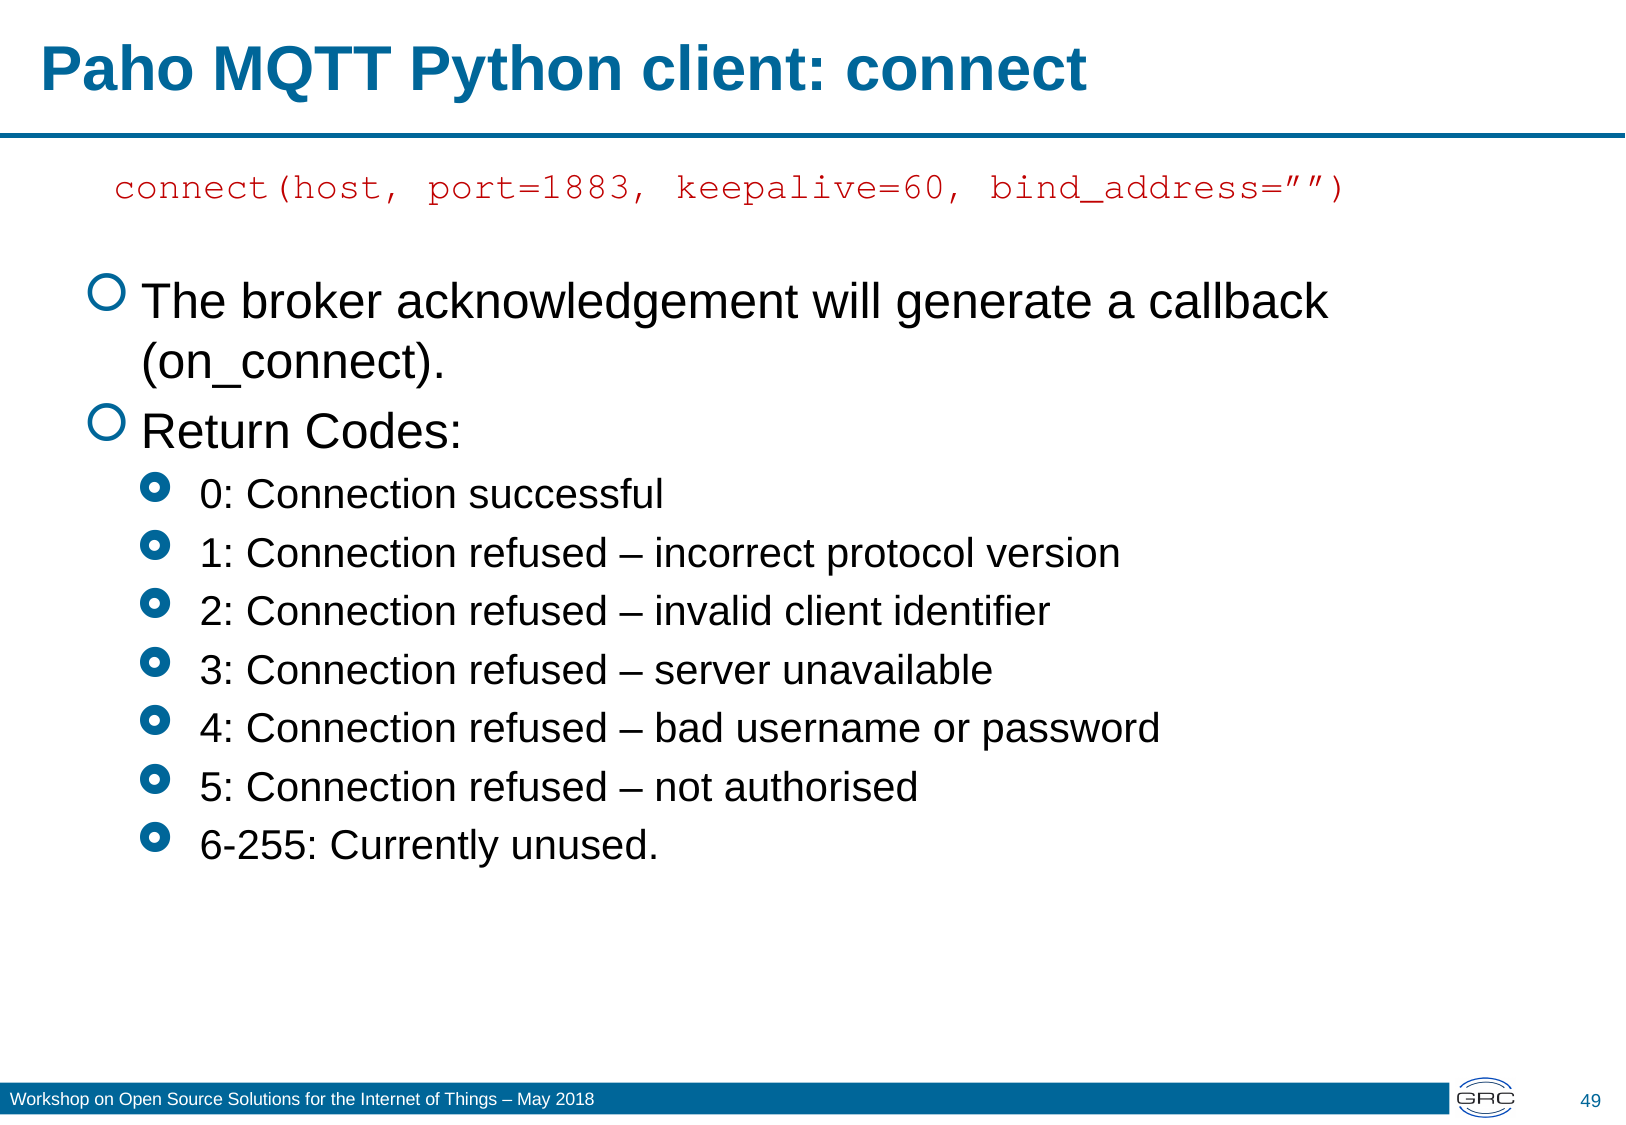

# Paho MQTT Python client: connect
connect(host, port=1883, keepalive=60, bind_address=””)

The broker acknowledgement will generate a callback (on_connect).
Return Codes:
0: Connection successful
1: Connection refused – incorrect protocol version
2: Connection refused – invalid client identifier
3: Connection refused – server unavailable
4: Connection refused – bad username or password
5: Connection refused – not authorised
6-255: Currently unused.
49